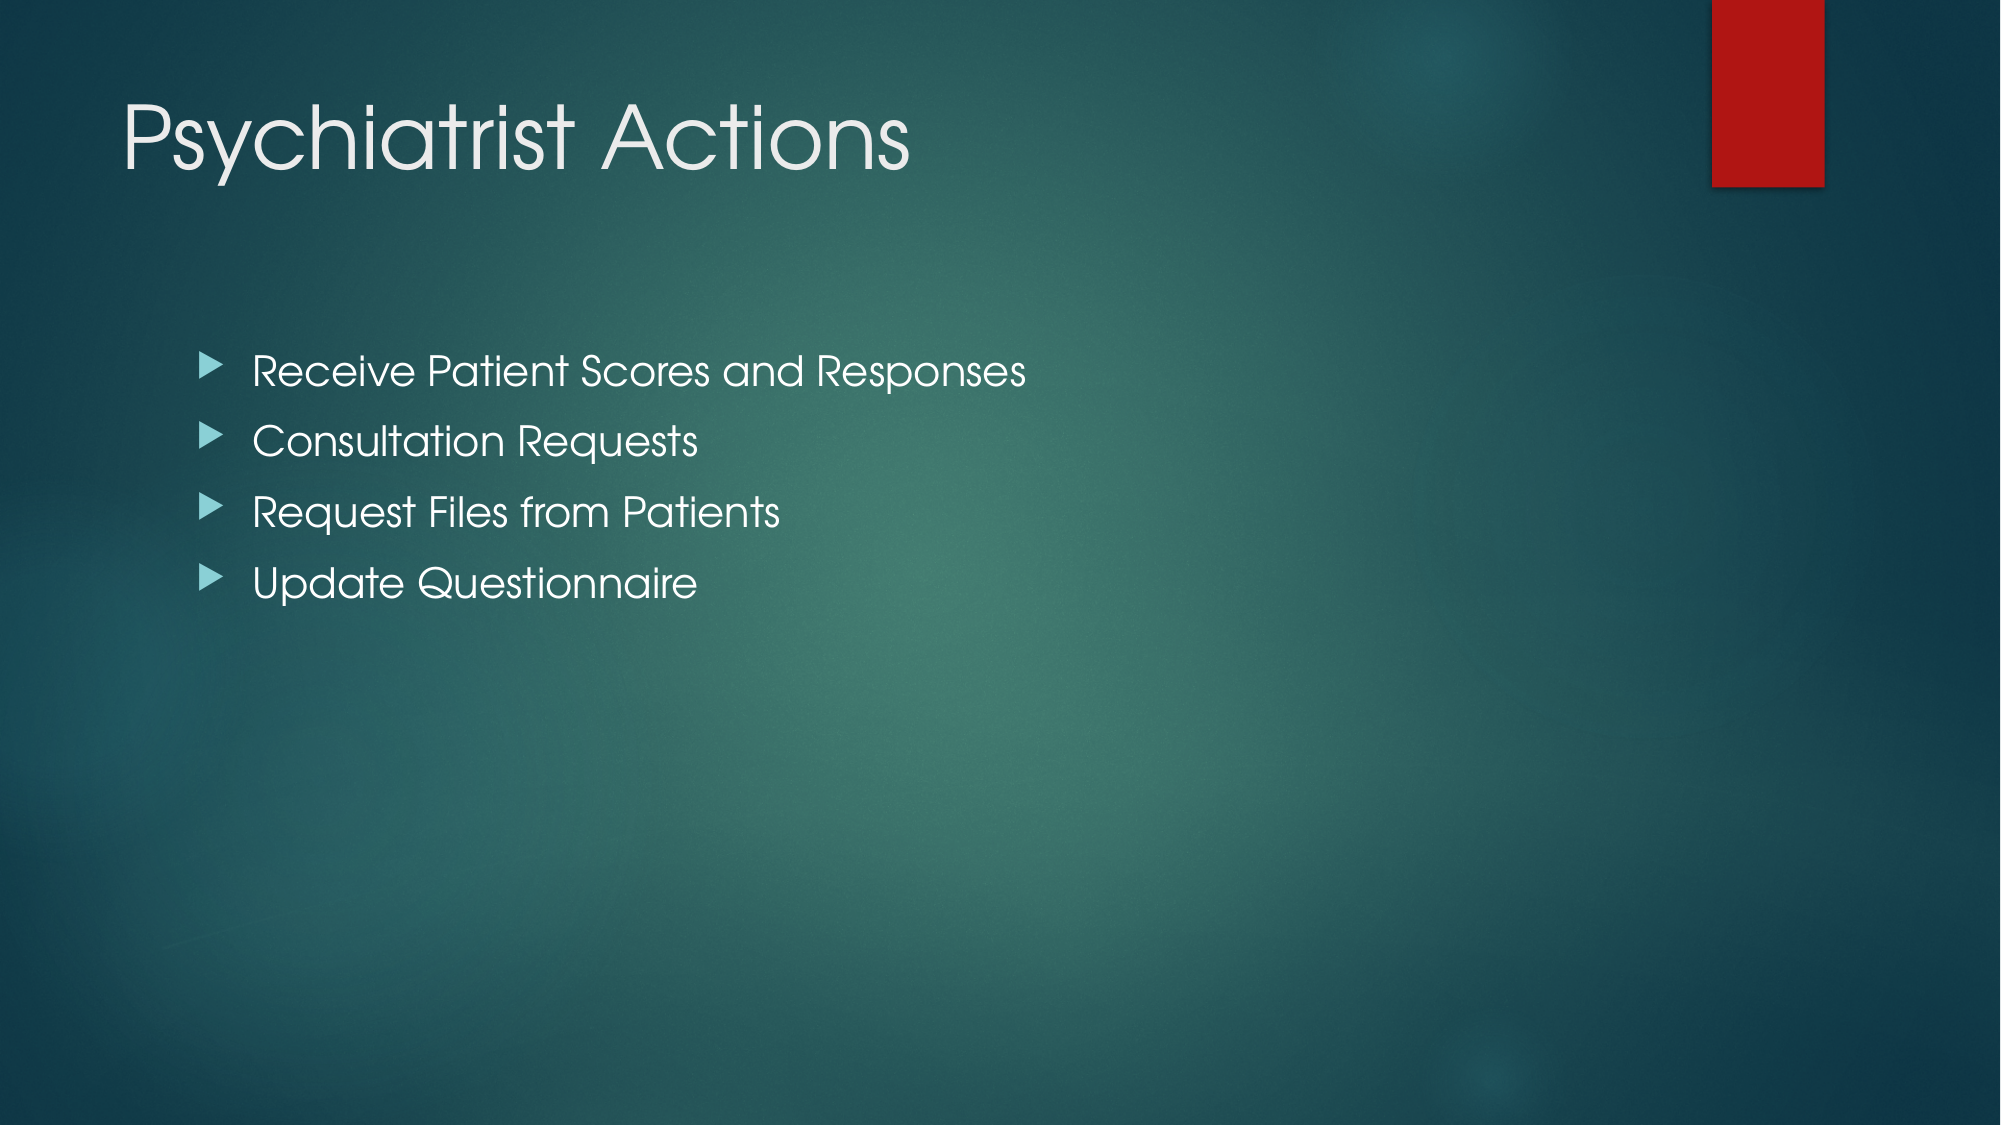

# Psychiatrist Actions
Receive Patient Scores and Responses
Consultation Requests
Request Files from Patients
Update Questionnaire